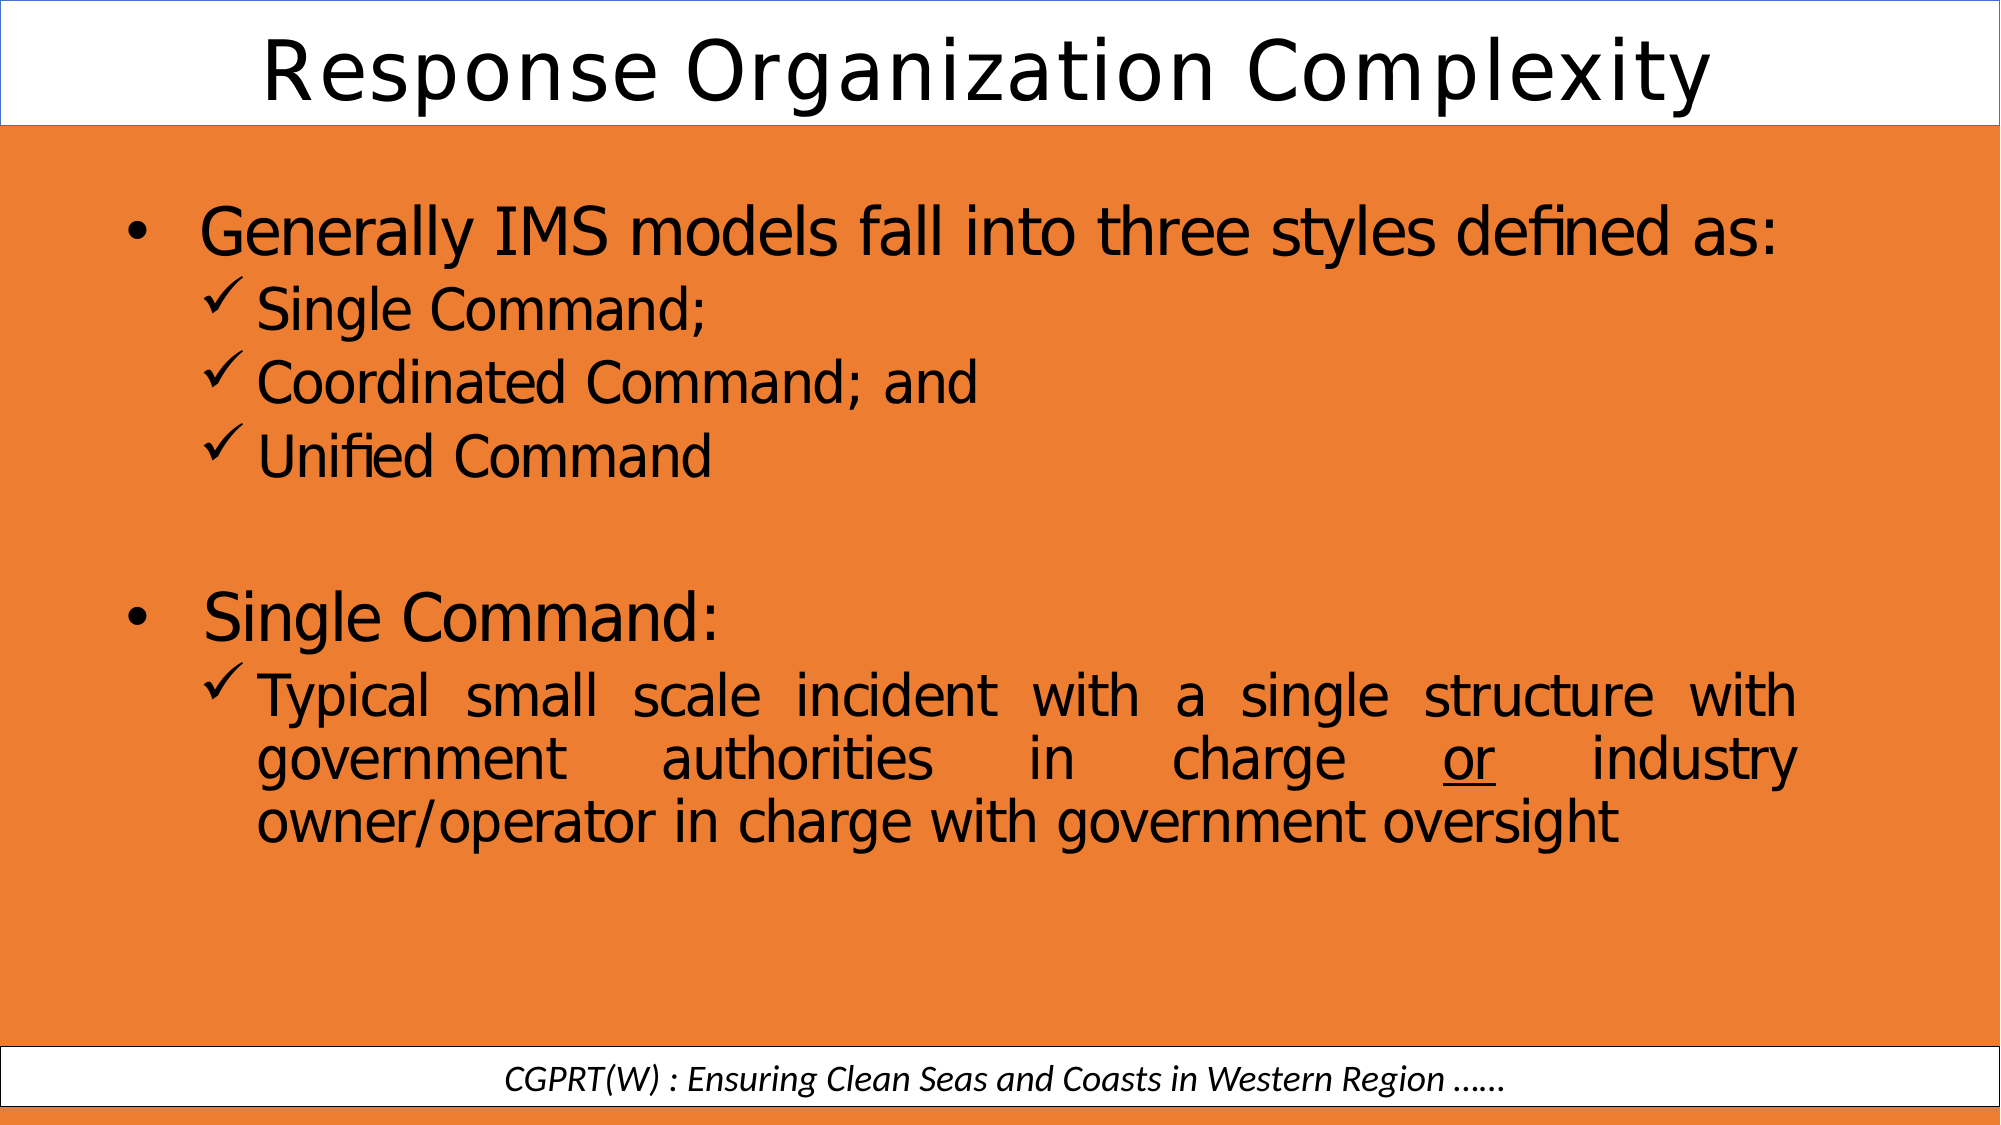

Response Organization Complexity
Generally IMS models fall into three styles defined as:
Single Command;
Coordinated Command; and
Unified Command

  Single Command:
Typical small scale incident with a single structure with government authorities in charge or industry owner/operator in charge with government oversight

 CGPRT(W) : Ensuring Clean Seas and Coasts in Western Region ……